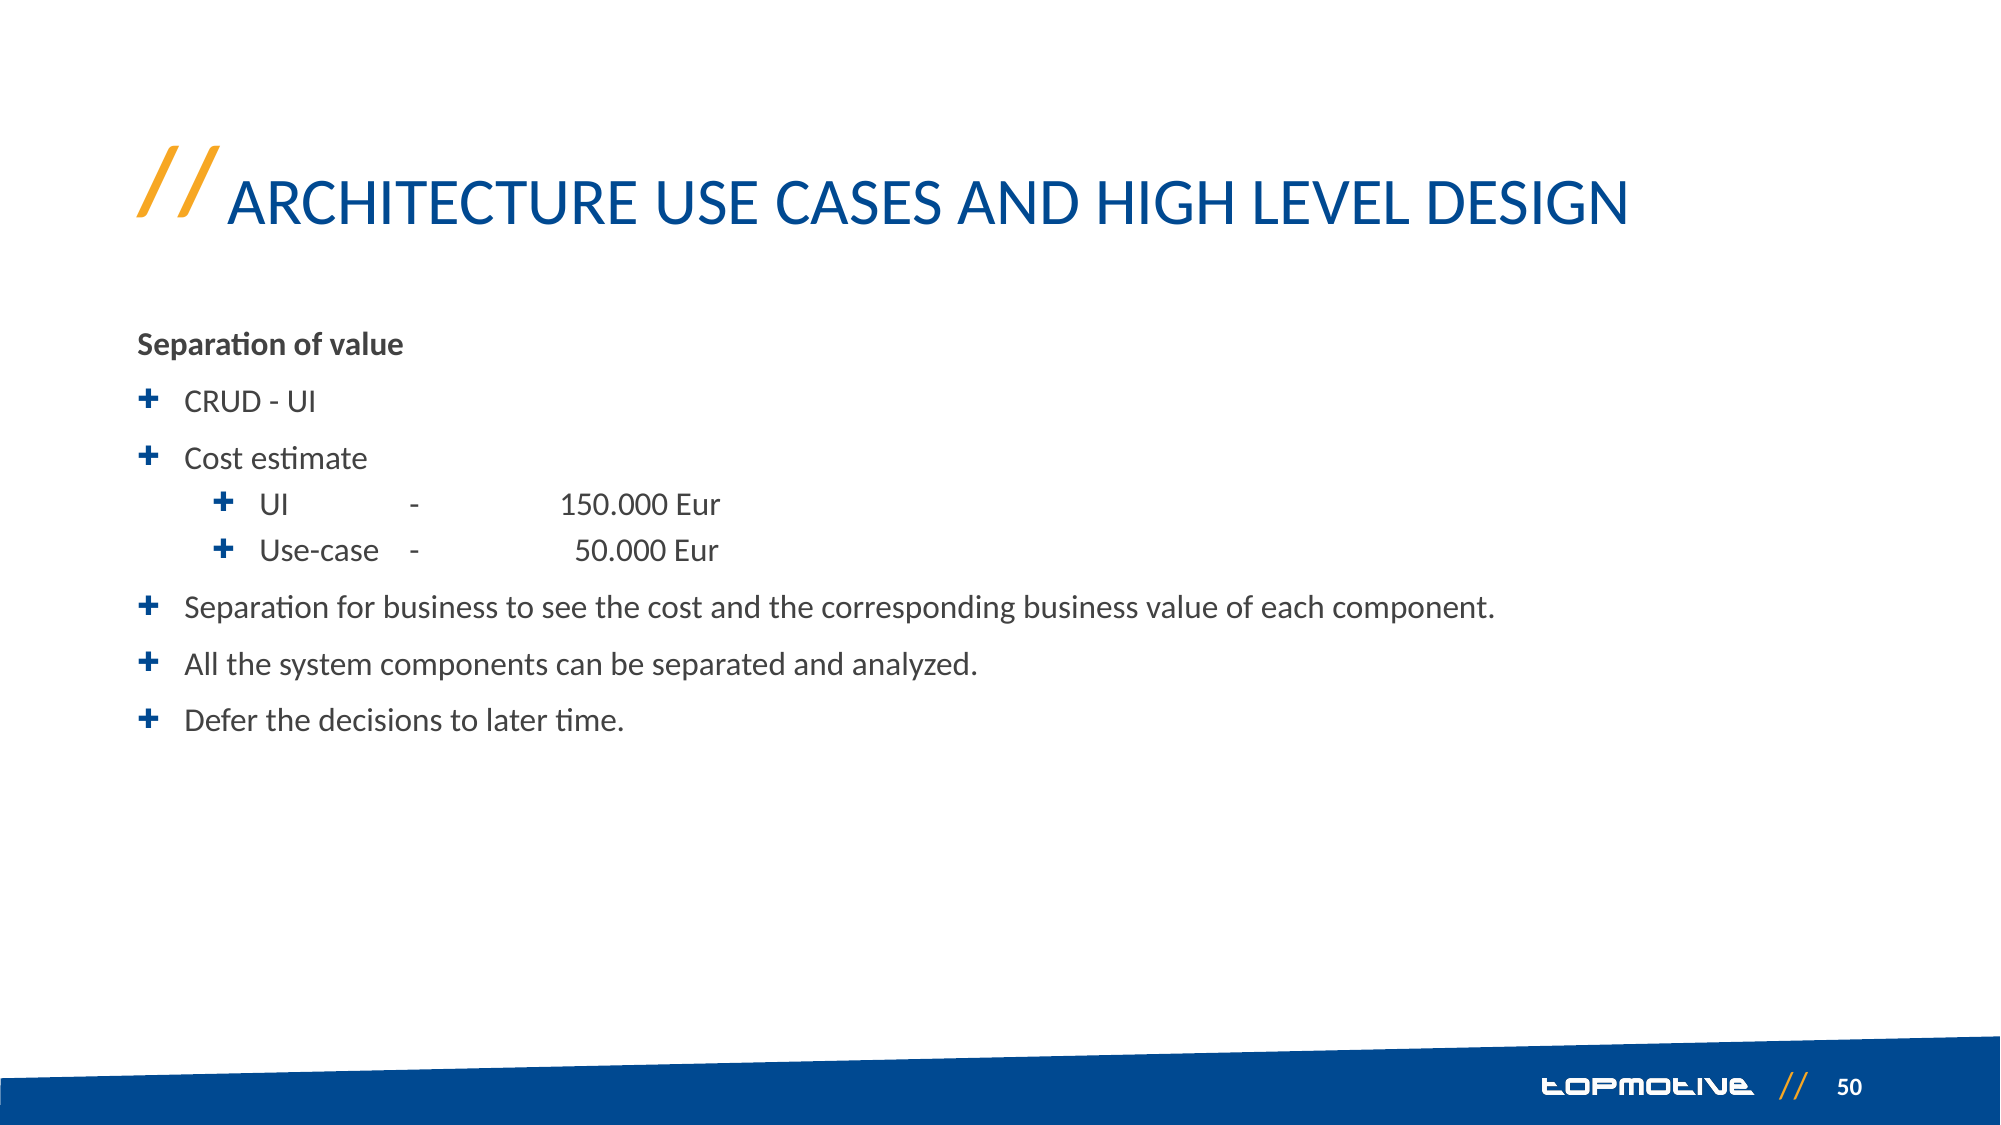

# Architecture use cases and high level design
Separation of value
CRUD - UI
Cost estimate
UI 	-	150.000 Eur
Use-case	-	  50.000 Eur
Separation for business to see the cost and the corresponding business value of each component.
All the system components can be separated and analyzed.
Defer the decisions to later time.
50